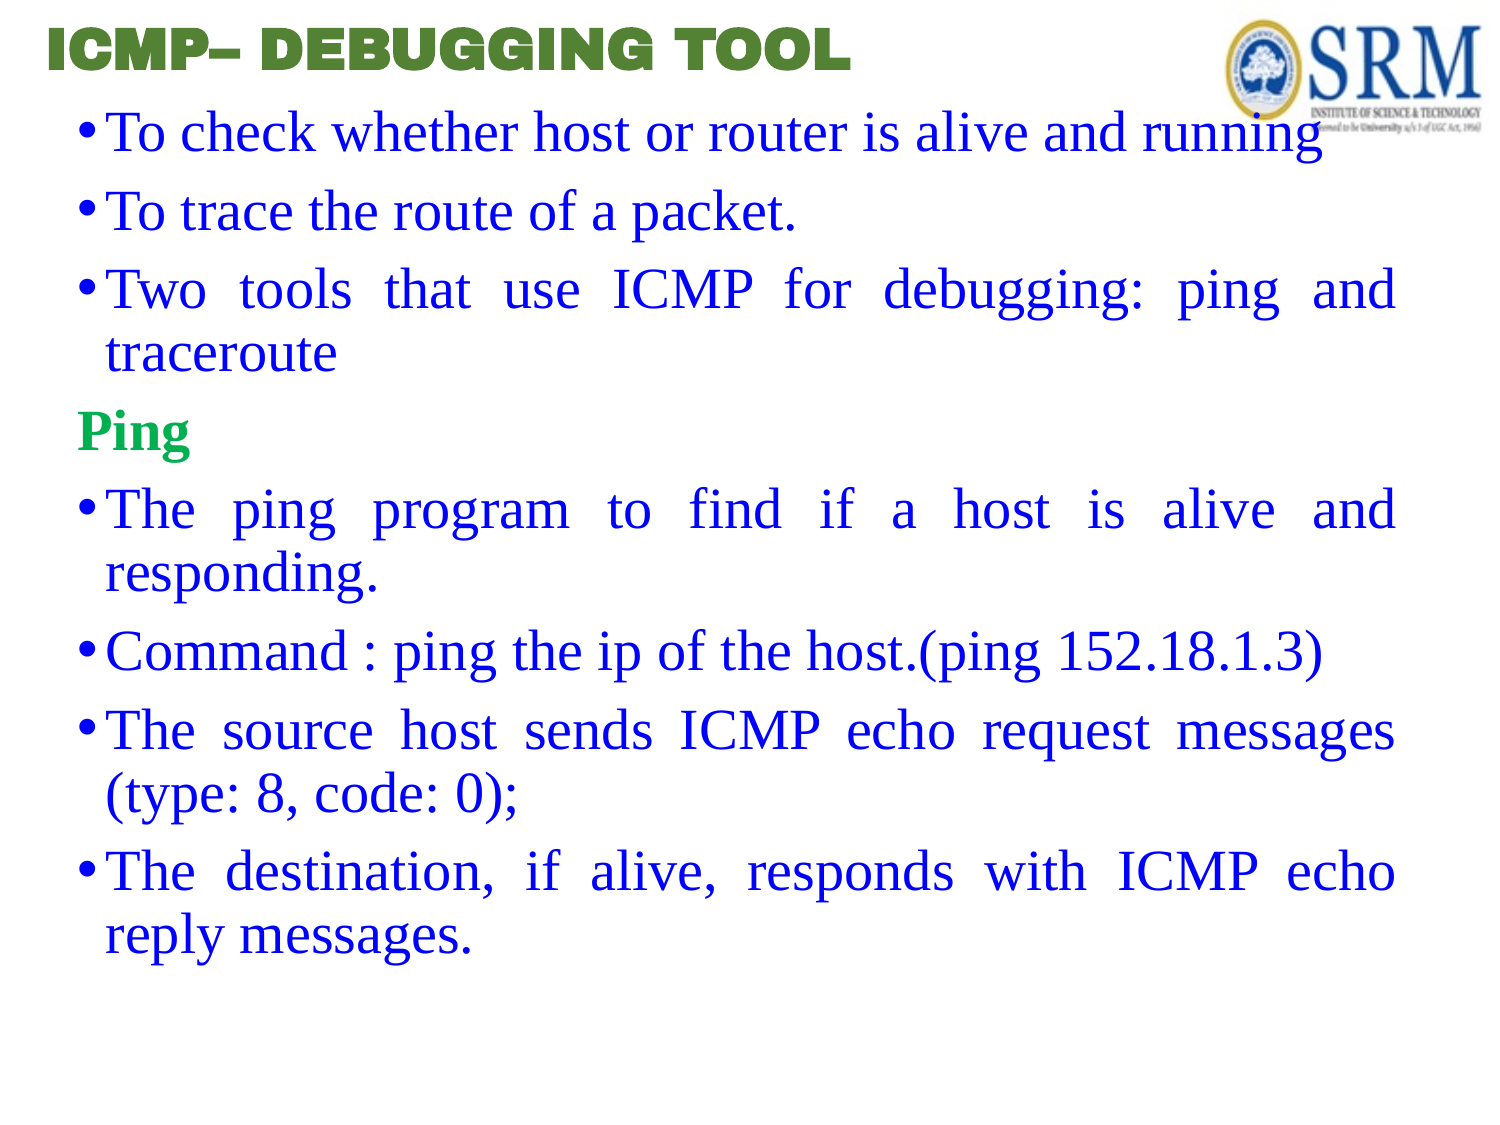

# ICMP– DEBUGGING TOOL
To check whether host or router is alive and running
To trace the route of a packet.
Two tools that use ICMP for debugging: ping and traceroute
Ping
The ping program to find if a host is alive and responding.
Command : ping the ip of the host.(ping 152.18.1.3)
The source host sends ICMP echo request messages (type: 8, code: 0);
The destination, if alive, responds with ICMP echo reply messages.